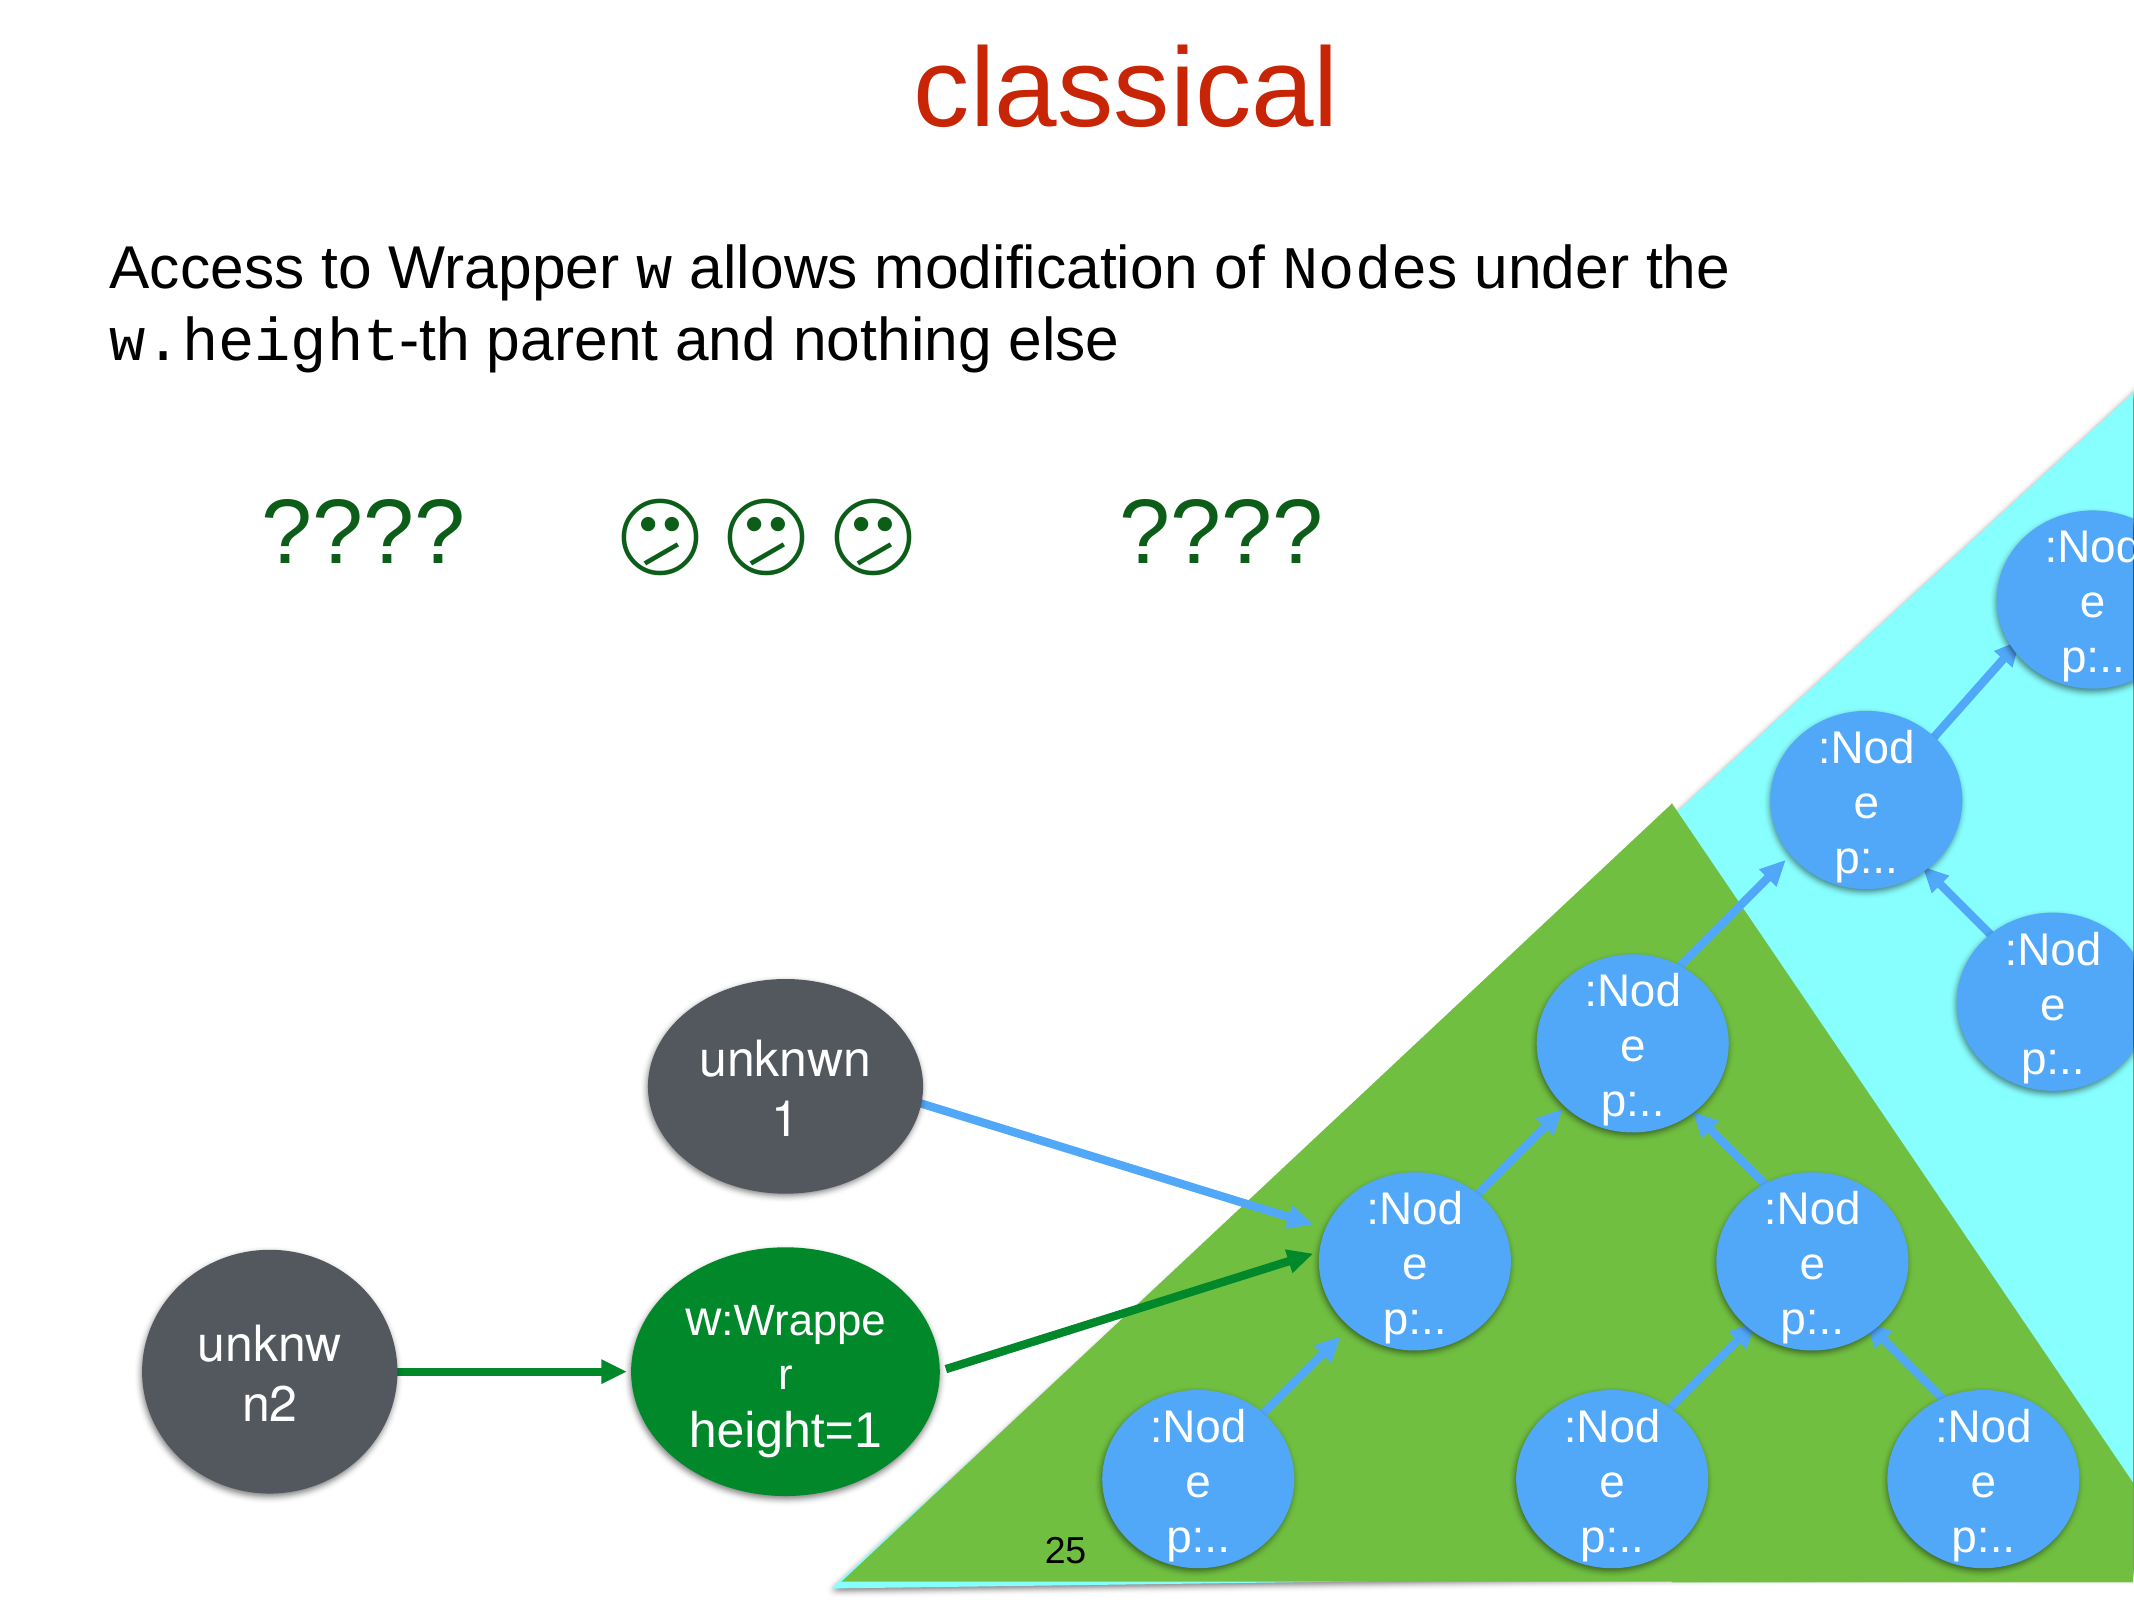

# classical
Access to Wrapper w allows modification of Nodes under the w.height-th parent and nothing else

 ????      😕 😕 😕        ????
:Node
p:..

:Node
p:..

:Node
p:..
:Node
p:..
unknwn1

:Node
p:..
:Node
p:..
w:Wrapper
height=1
unknwn2

:Node
p:..
:Node
p:..
:Node
p:..
25